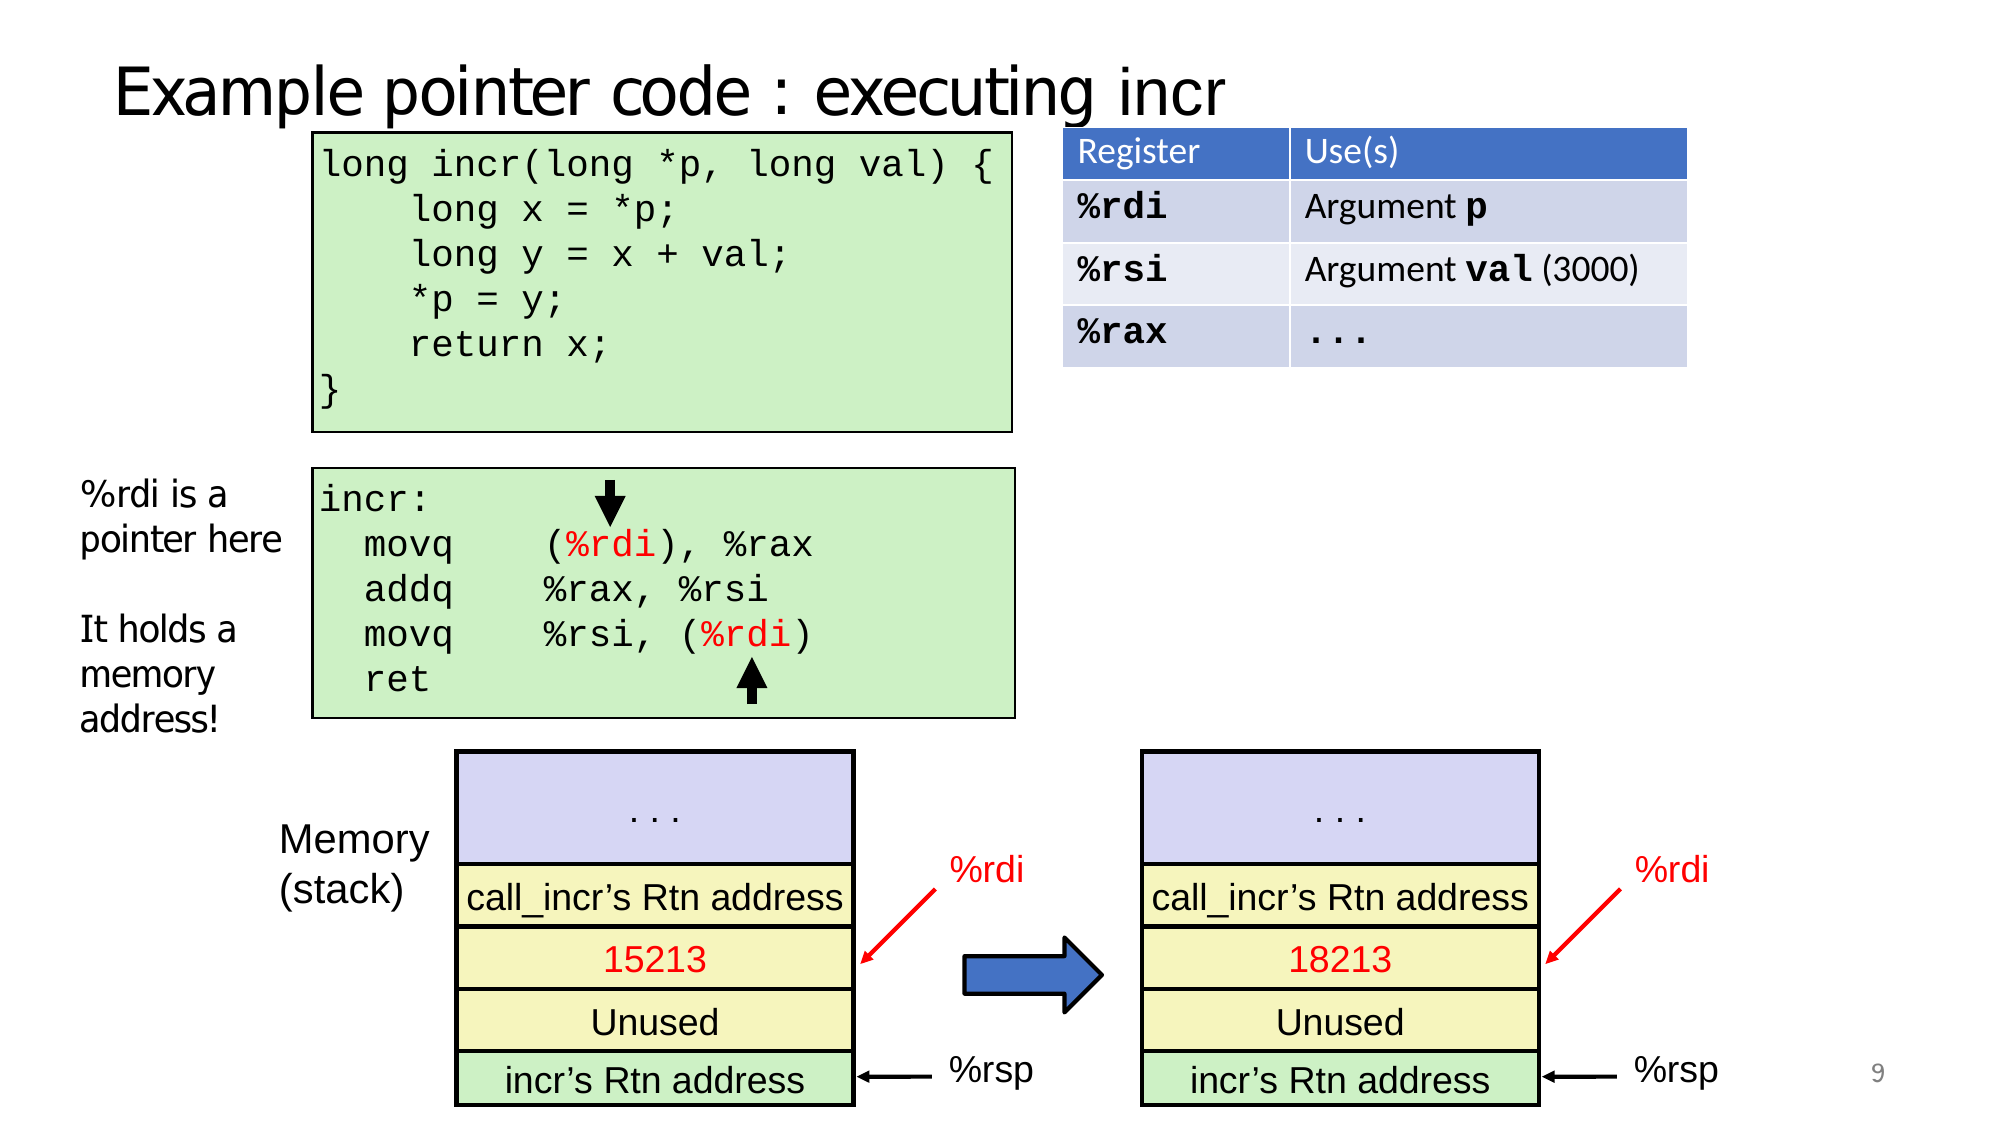

# Example pointer code : executing incr
| Register | Use(s) |
| --- | --- |
| %rdi | Argument p |
| %rsi | Argument val (3000) |
| %rax | ... |
long incr(long *p, long val) {
    long x = *p;
    long y = x + val;
    *p = y;
    return x;
}
%rdi is a pointer here

It holds a memory address!
incr:
  movq    (%rdi), %rax
  addq    %rax, %rsi
  movq    %rsi, (%rdi)
  ret
. . .
. . .
Memory
(stack)
%rdi
%rdi
call_incr’s Rtn address
call_incr’s Rtn address

15213
18213

Unused
Unused
%rsp
%rsp
9
incr’s Rtn address
incr’s Rtn address